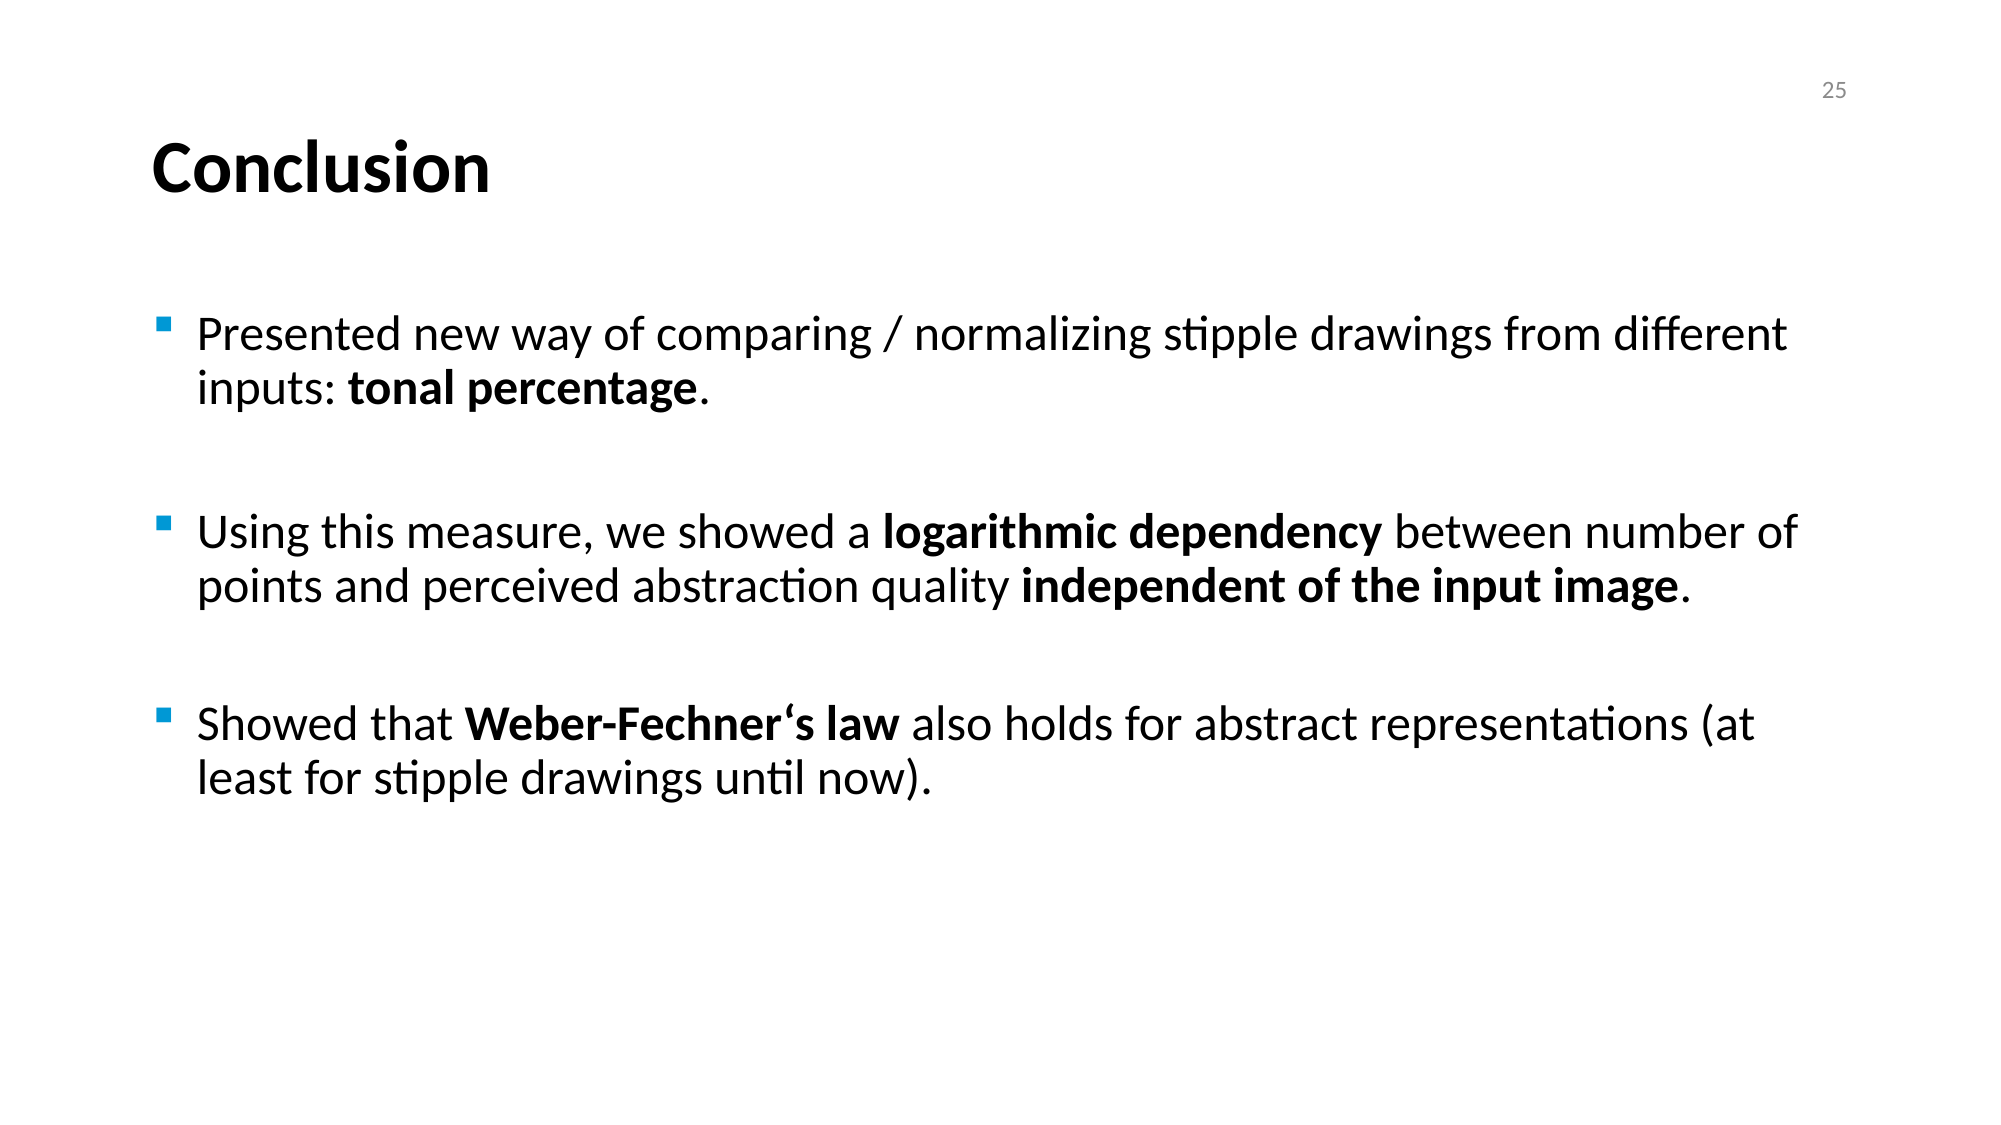

25
# Conclusion
Presented new way of comparing / normalizing stipple drawings from different inputs: tonal percentage.
Using this measure, we showed a logarithmic dependency between number of points and perceived abstraction quality independent of the input image.
Showed that Weber-Fechner‘s law also holds for abstract representations (at least for stipple drawings until now).